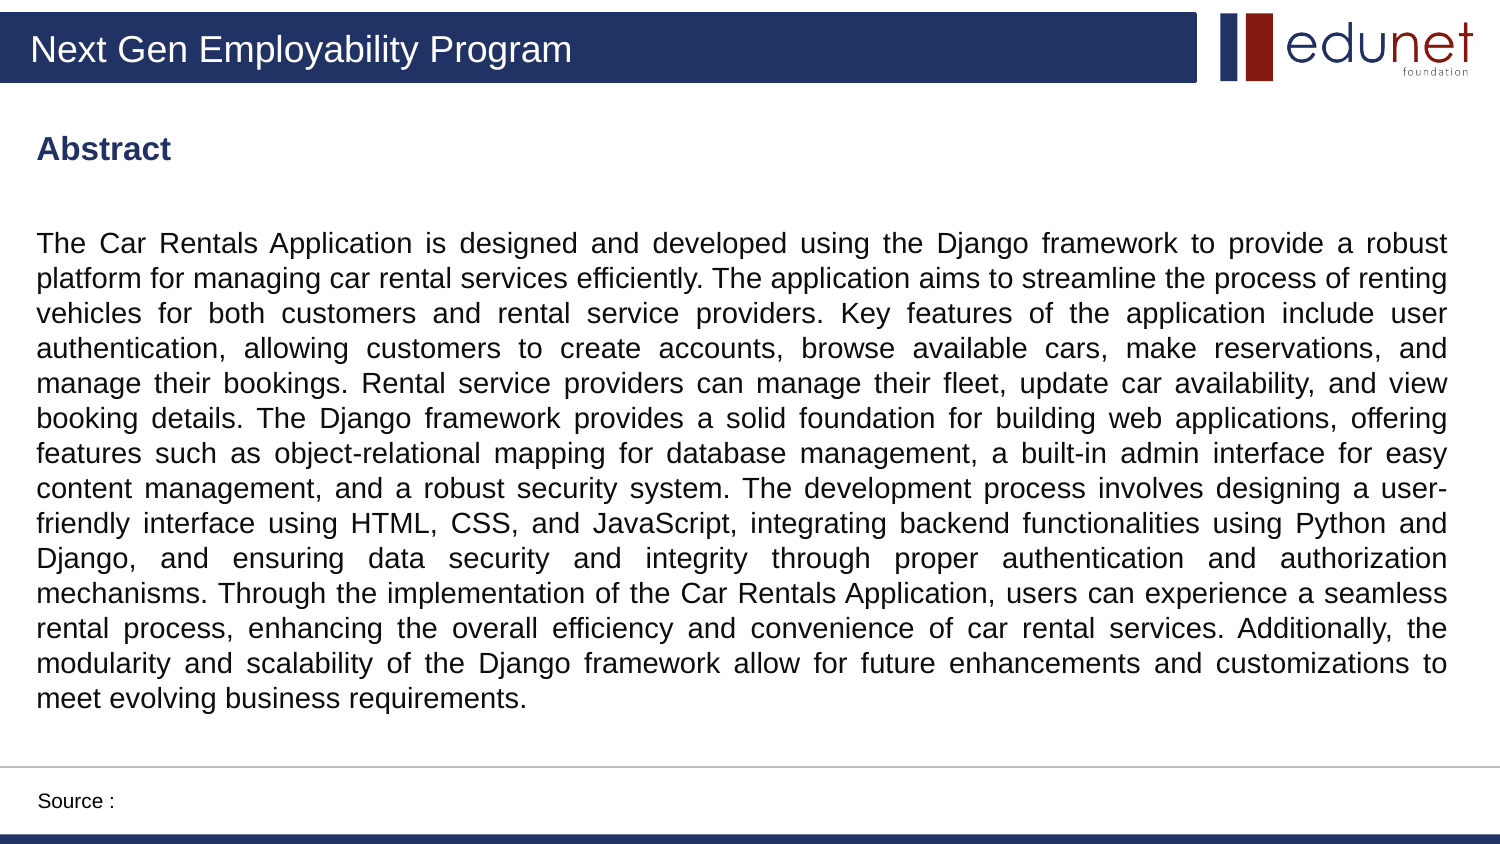

Abstract
The Car Rentals Application is designed and developed using the Django framework to provide a robust platform for managing car rental services efficiently. The application aims to streamline the process of renting vehicles for both customers and rental service providers. Key features of the application include user authentication, allowing customers to create accounts, browse available cars, make reservations, and manage their bookings. Rental service providers can manage their fleet, update car availability, and view booking details. The Django framework provides a solid foundation for building web applications, offering features such as object-relational mapping for database management, a built-in admin interface for easy content management, and a robust security system. The development process involves designing a user-friendly interface using HTML, CSS, and JavaScript, integrating backend functionalities using Python and Django, and ensuring data security and integrity through proper authentication and authorization mechanisms. Through the implementation of the Car Rentals Application, users can experience a seamless rental process, enhancing the overall efficiency and convenience of car rental services. Additionally, the modularity and scalability of the Django framework allow for future enhancements and customizations to meet evolving business requirements.
Source :